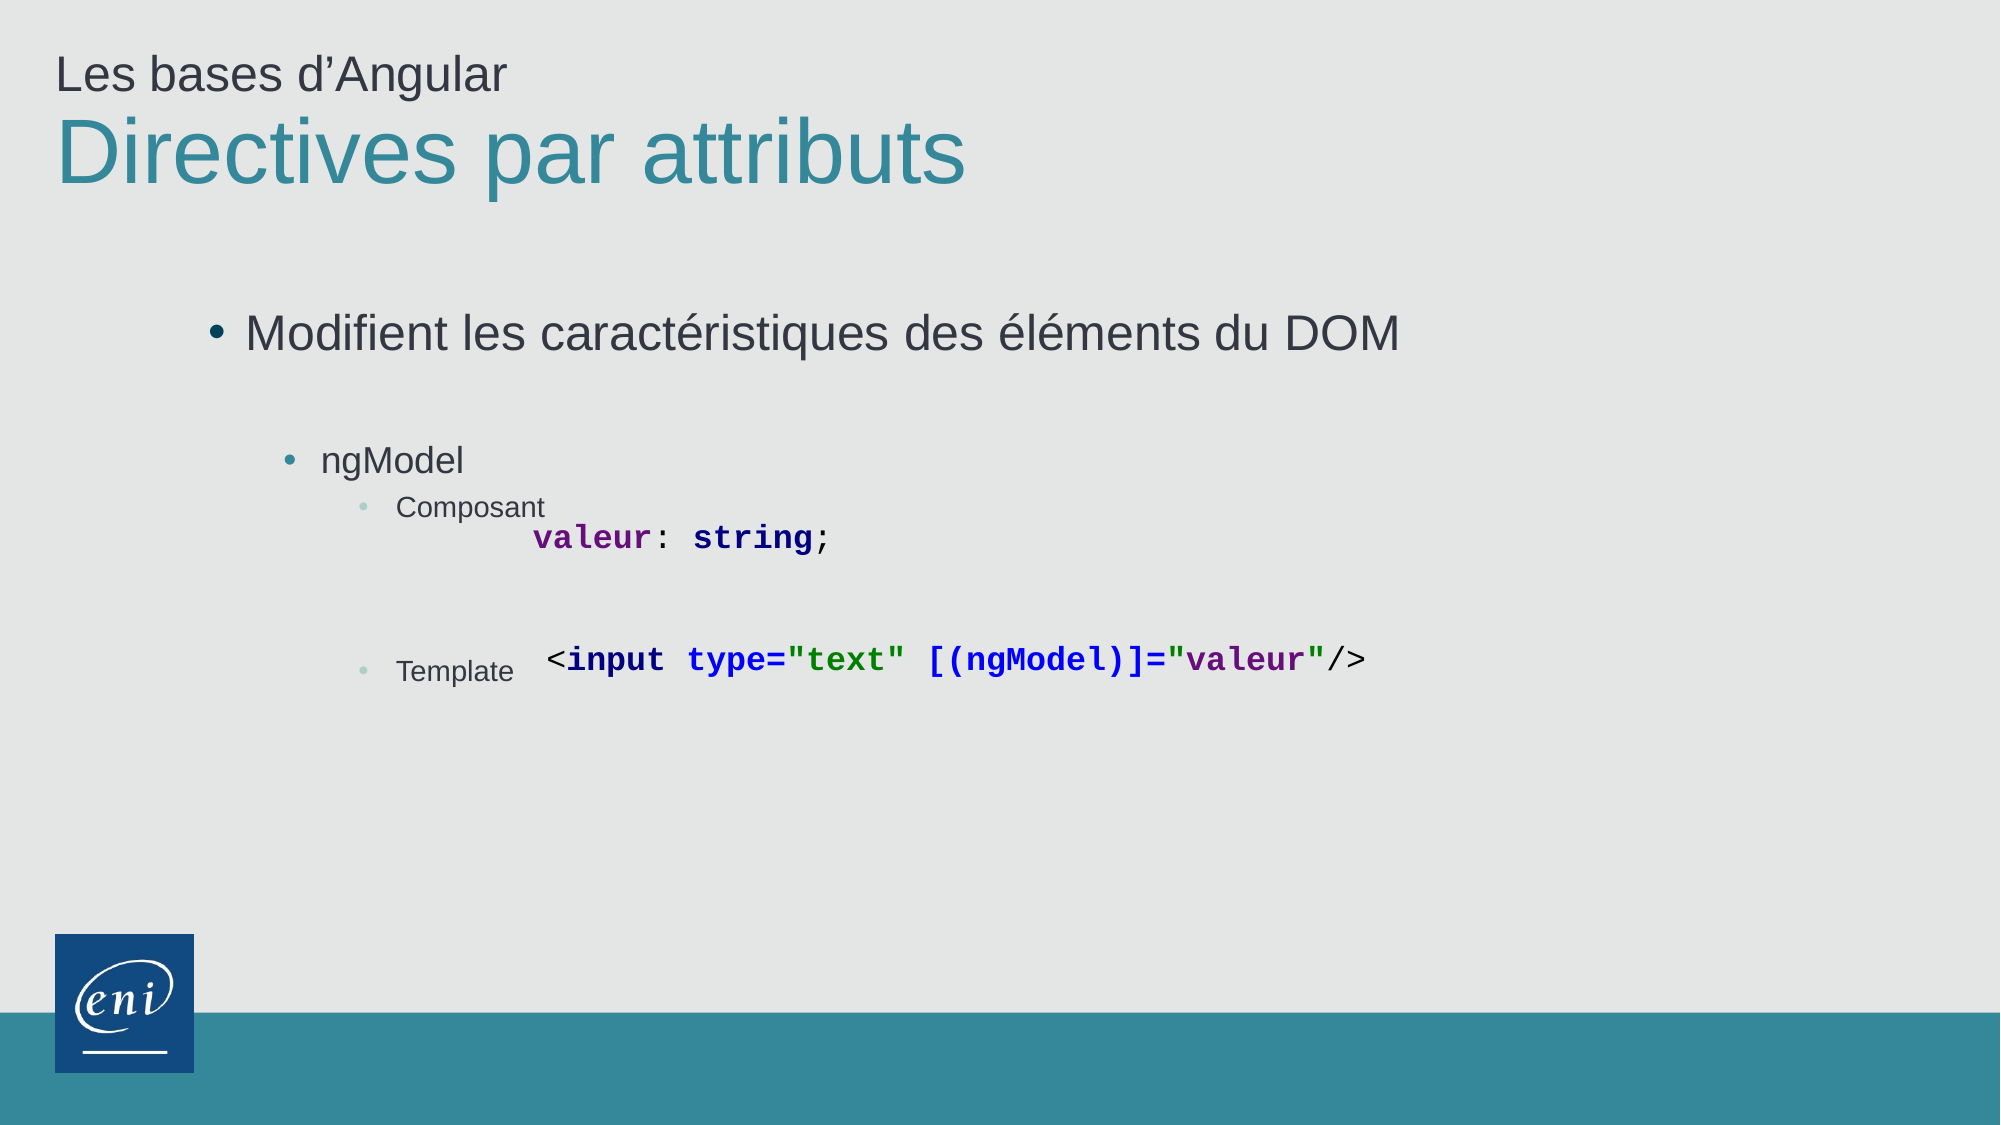

Les bases d’Angular
# Directives par attributs
Modifient les caractéristiques des éléments du DOM

ngModel
Composant

Template
valeur: string;
<input type="text" [(ngModel)]="valeur"/>